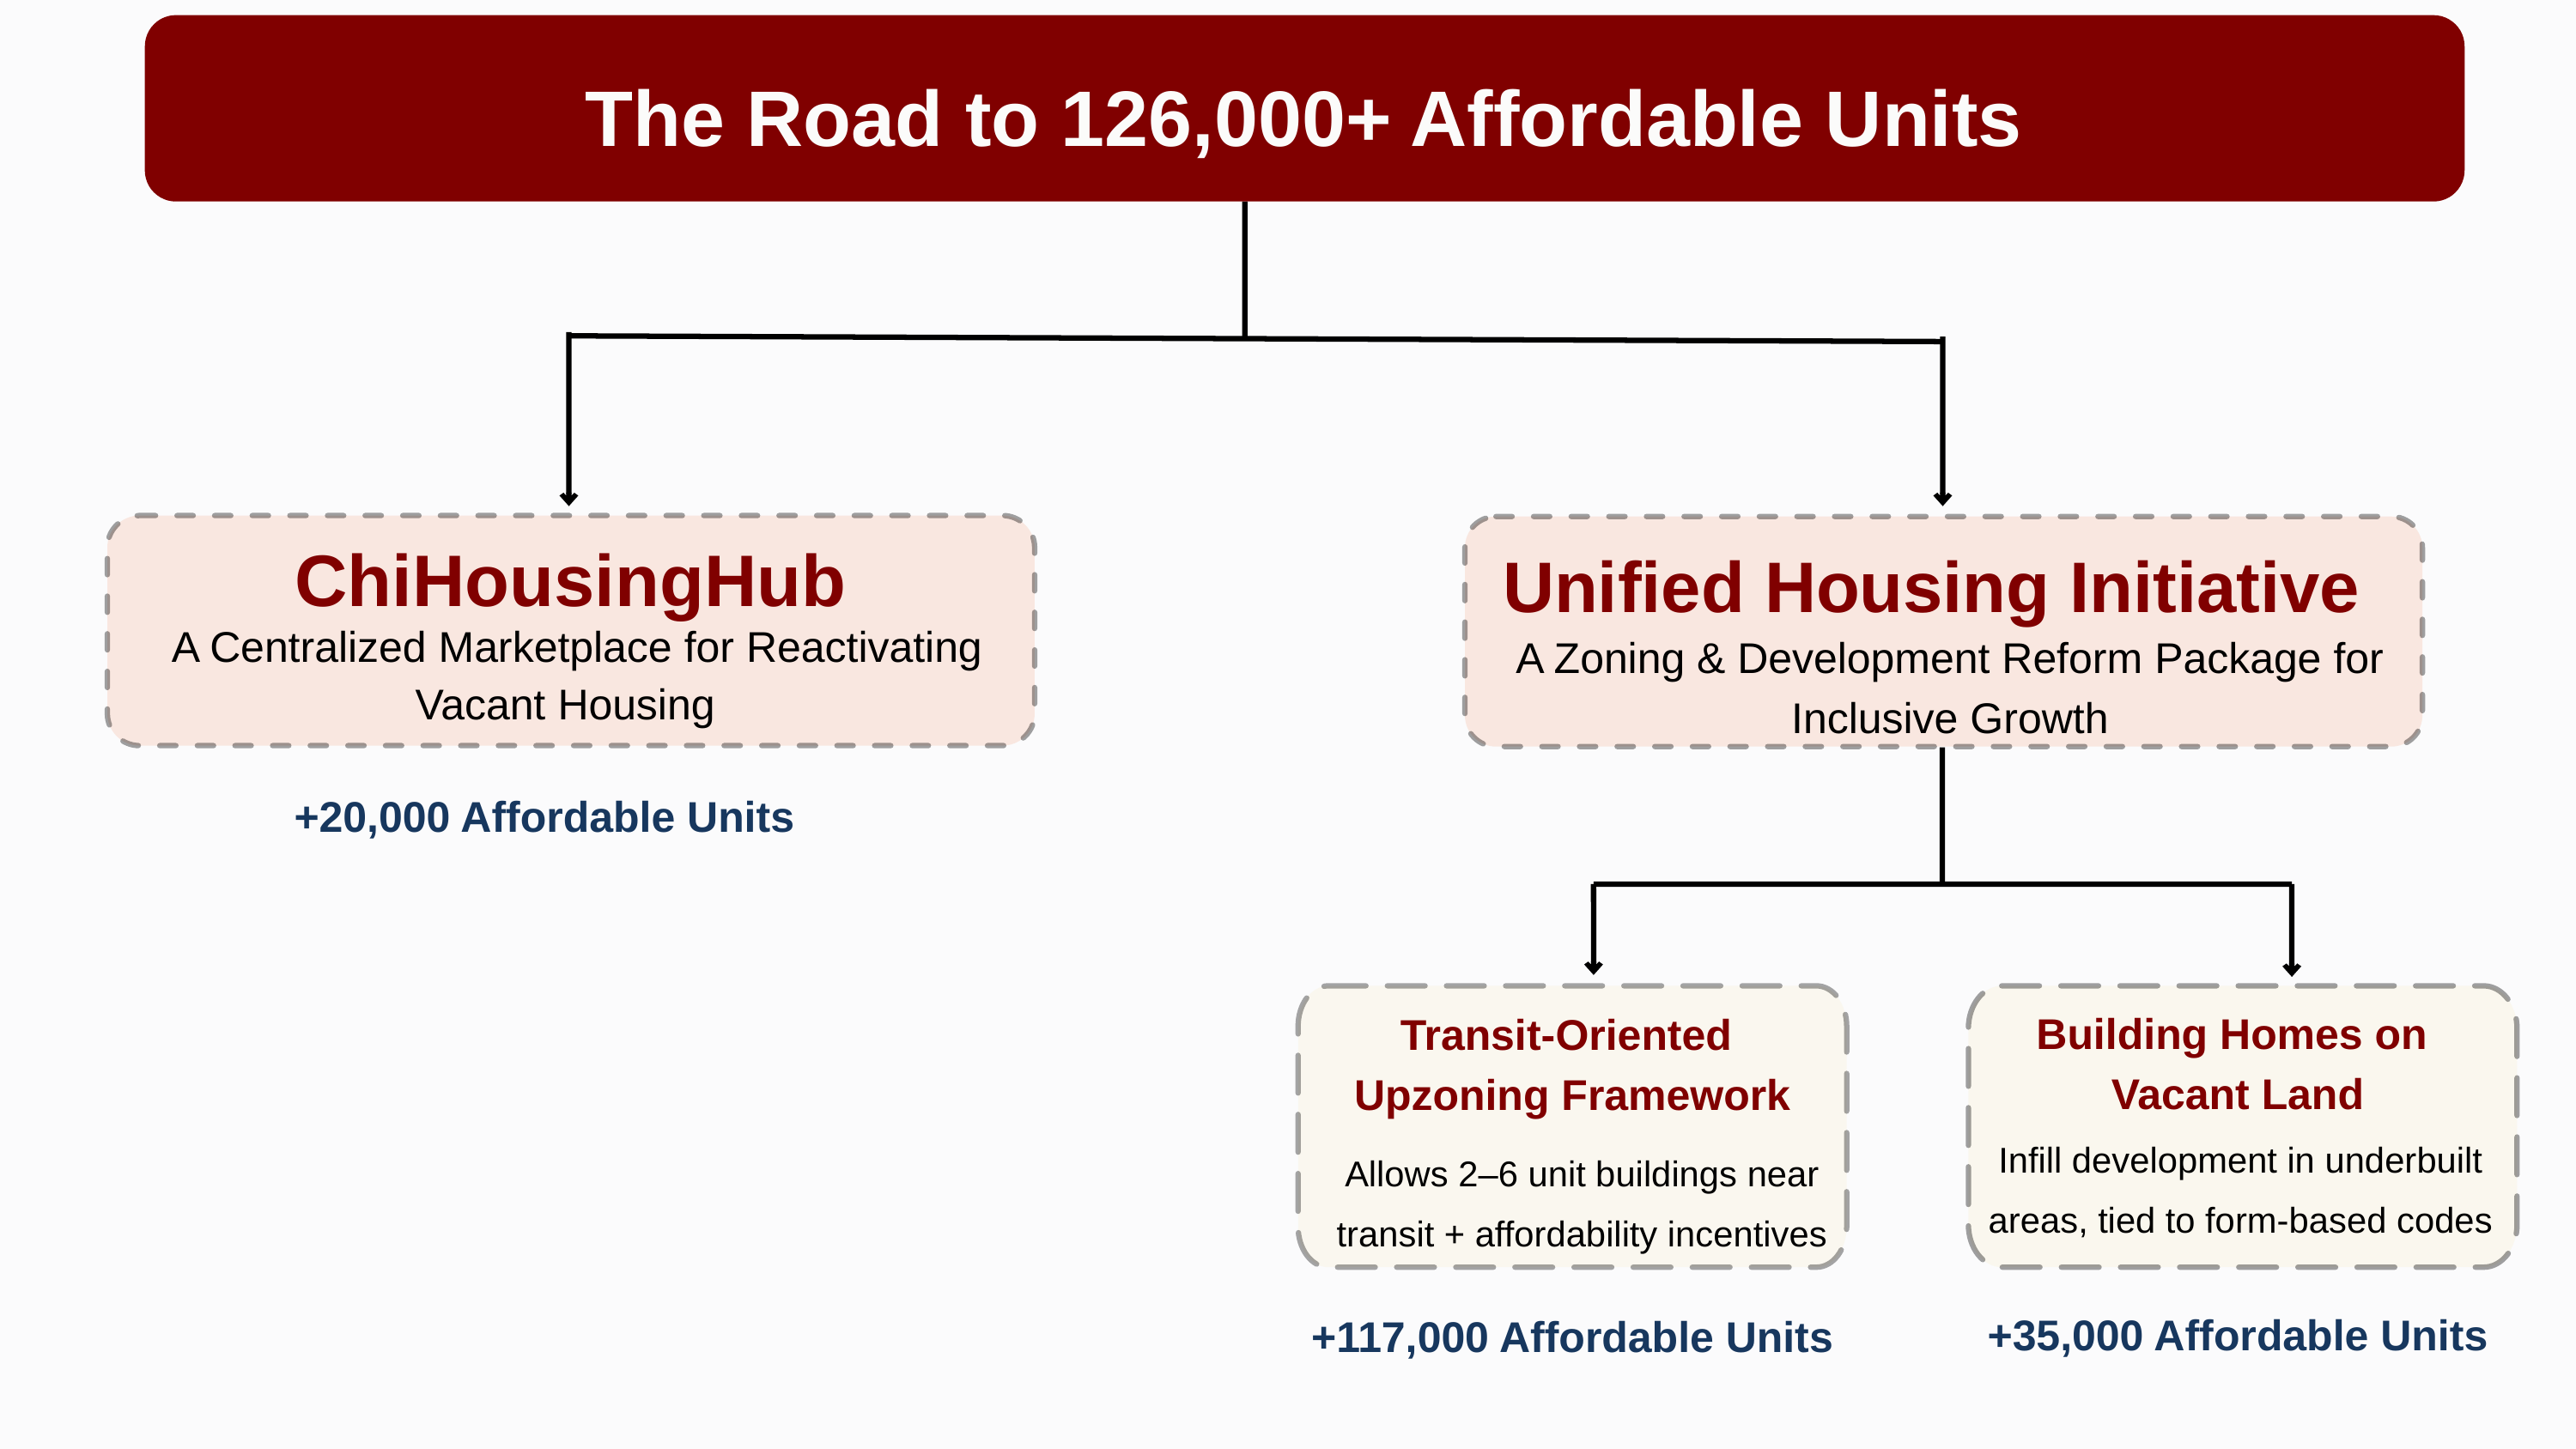

The Road to 126,000+ Affordable Units

ChiHousingHub

Unified Housing Initiative

 A Centralized Marketplace for Reactivating
Vacant Housing
A Zoning & Development Reform Package for Inclusive Growth

+20,000 Affordable Units

Building Homes on
Vacant Land
Transit-Oriented
Upzoning Framework
Infill development in underbuilt areas, tied to form-based codes
Allows 2–6 unit buildings near transit + affordability incentives
+35,000 Affordable Units
+117,000 Affordable Units